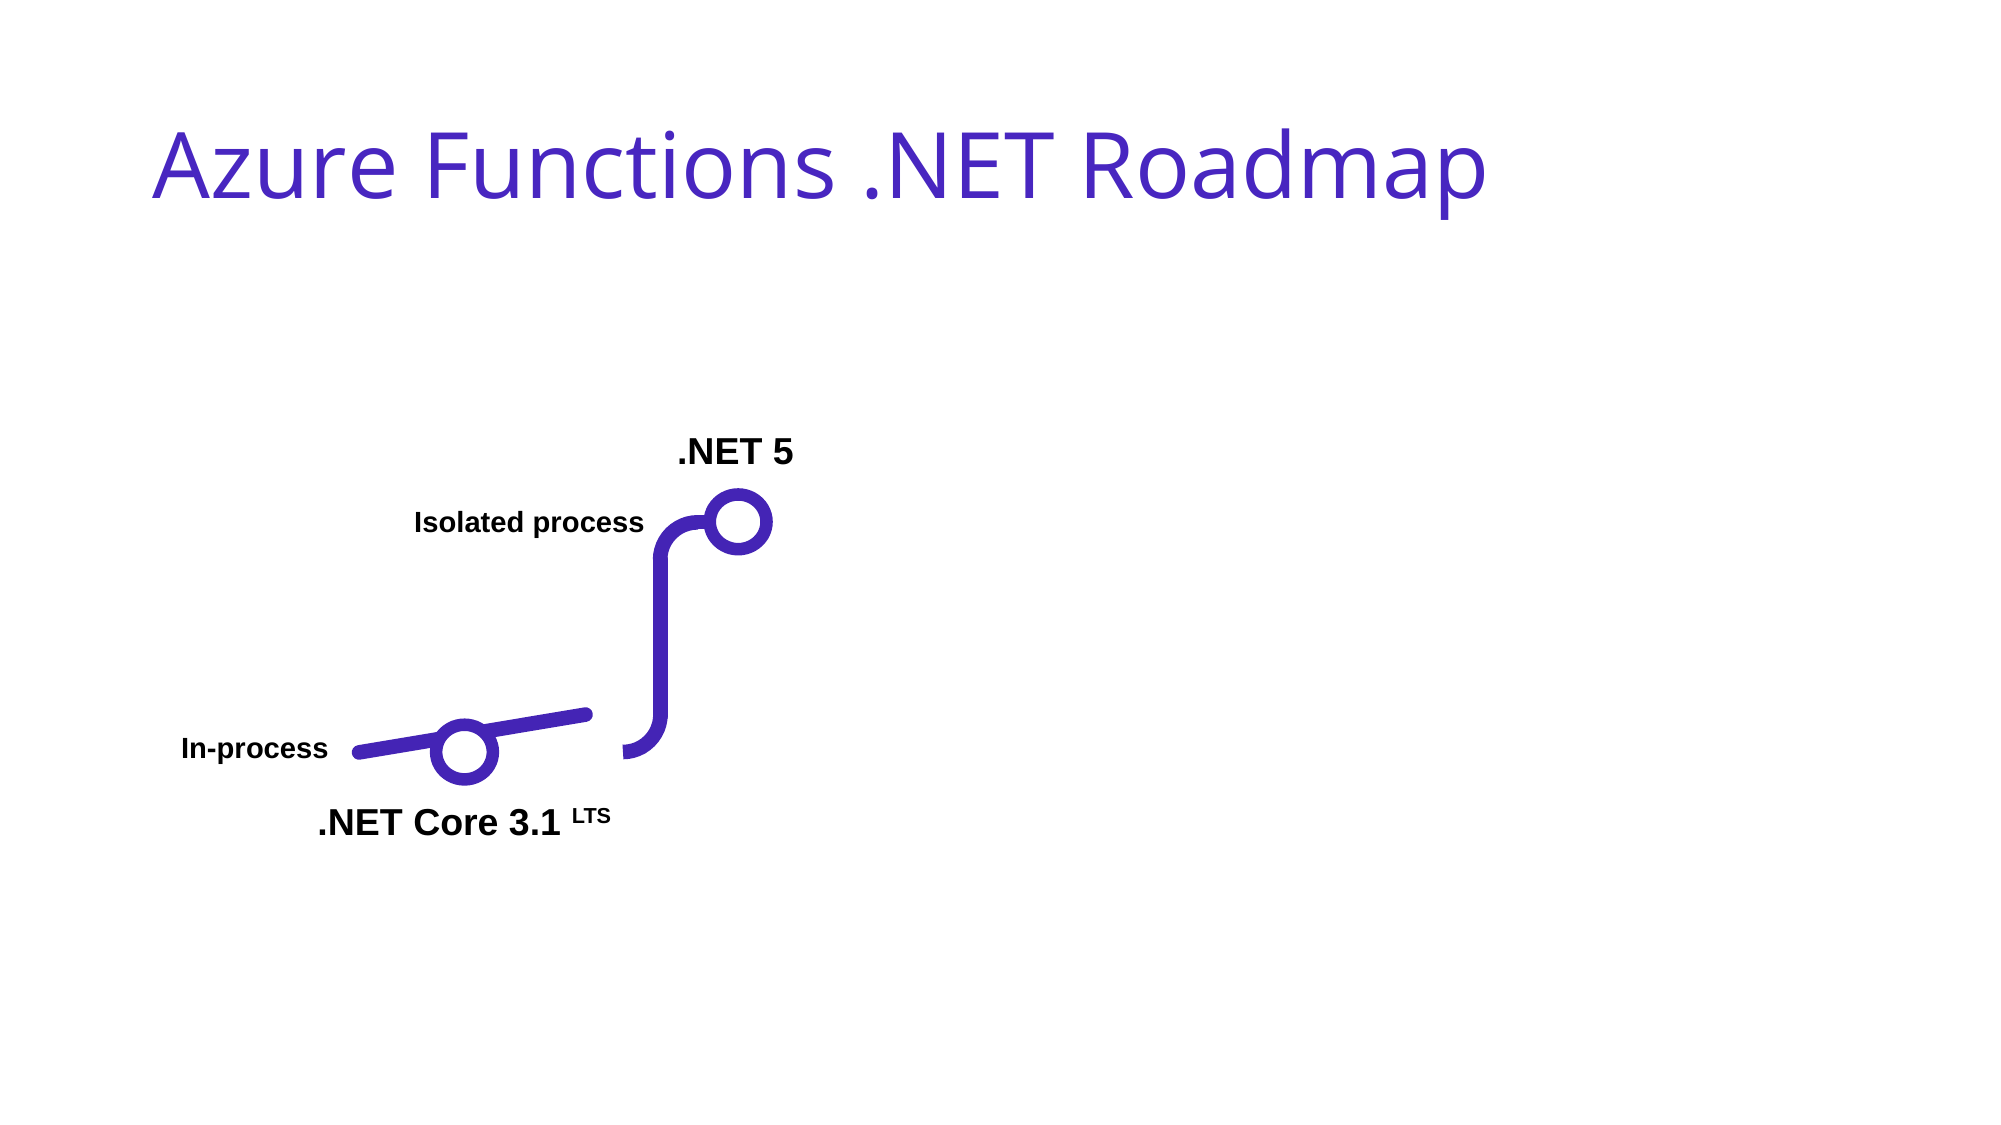

# Azure Functions .NET Roadmap
.NET 5

Isolated process

In-process
.NET Core 3.1 LTS